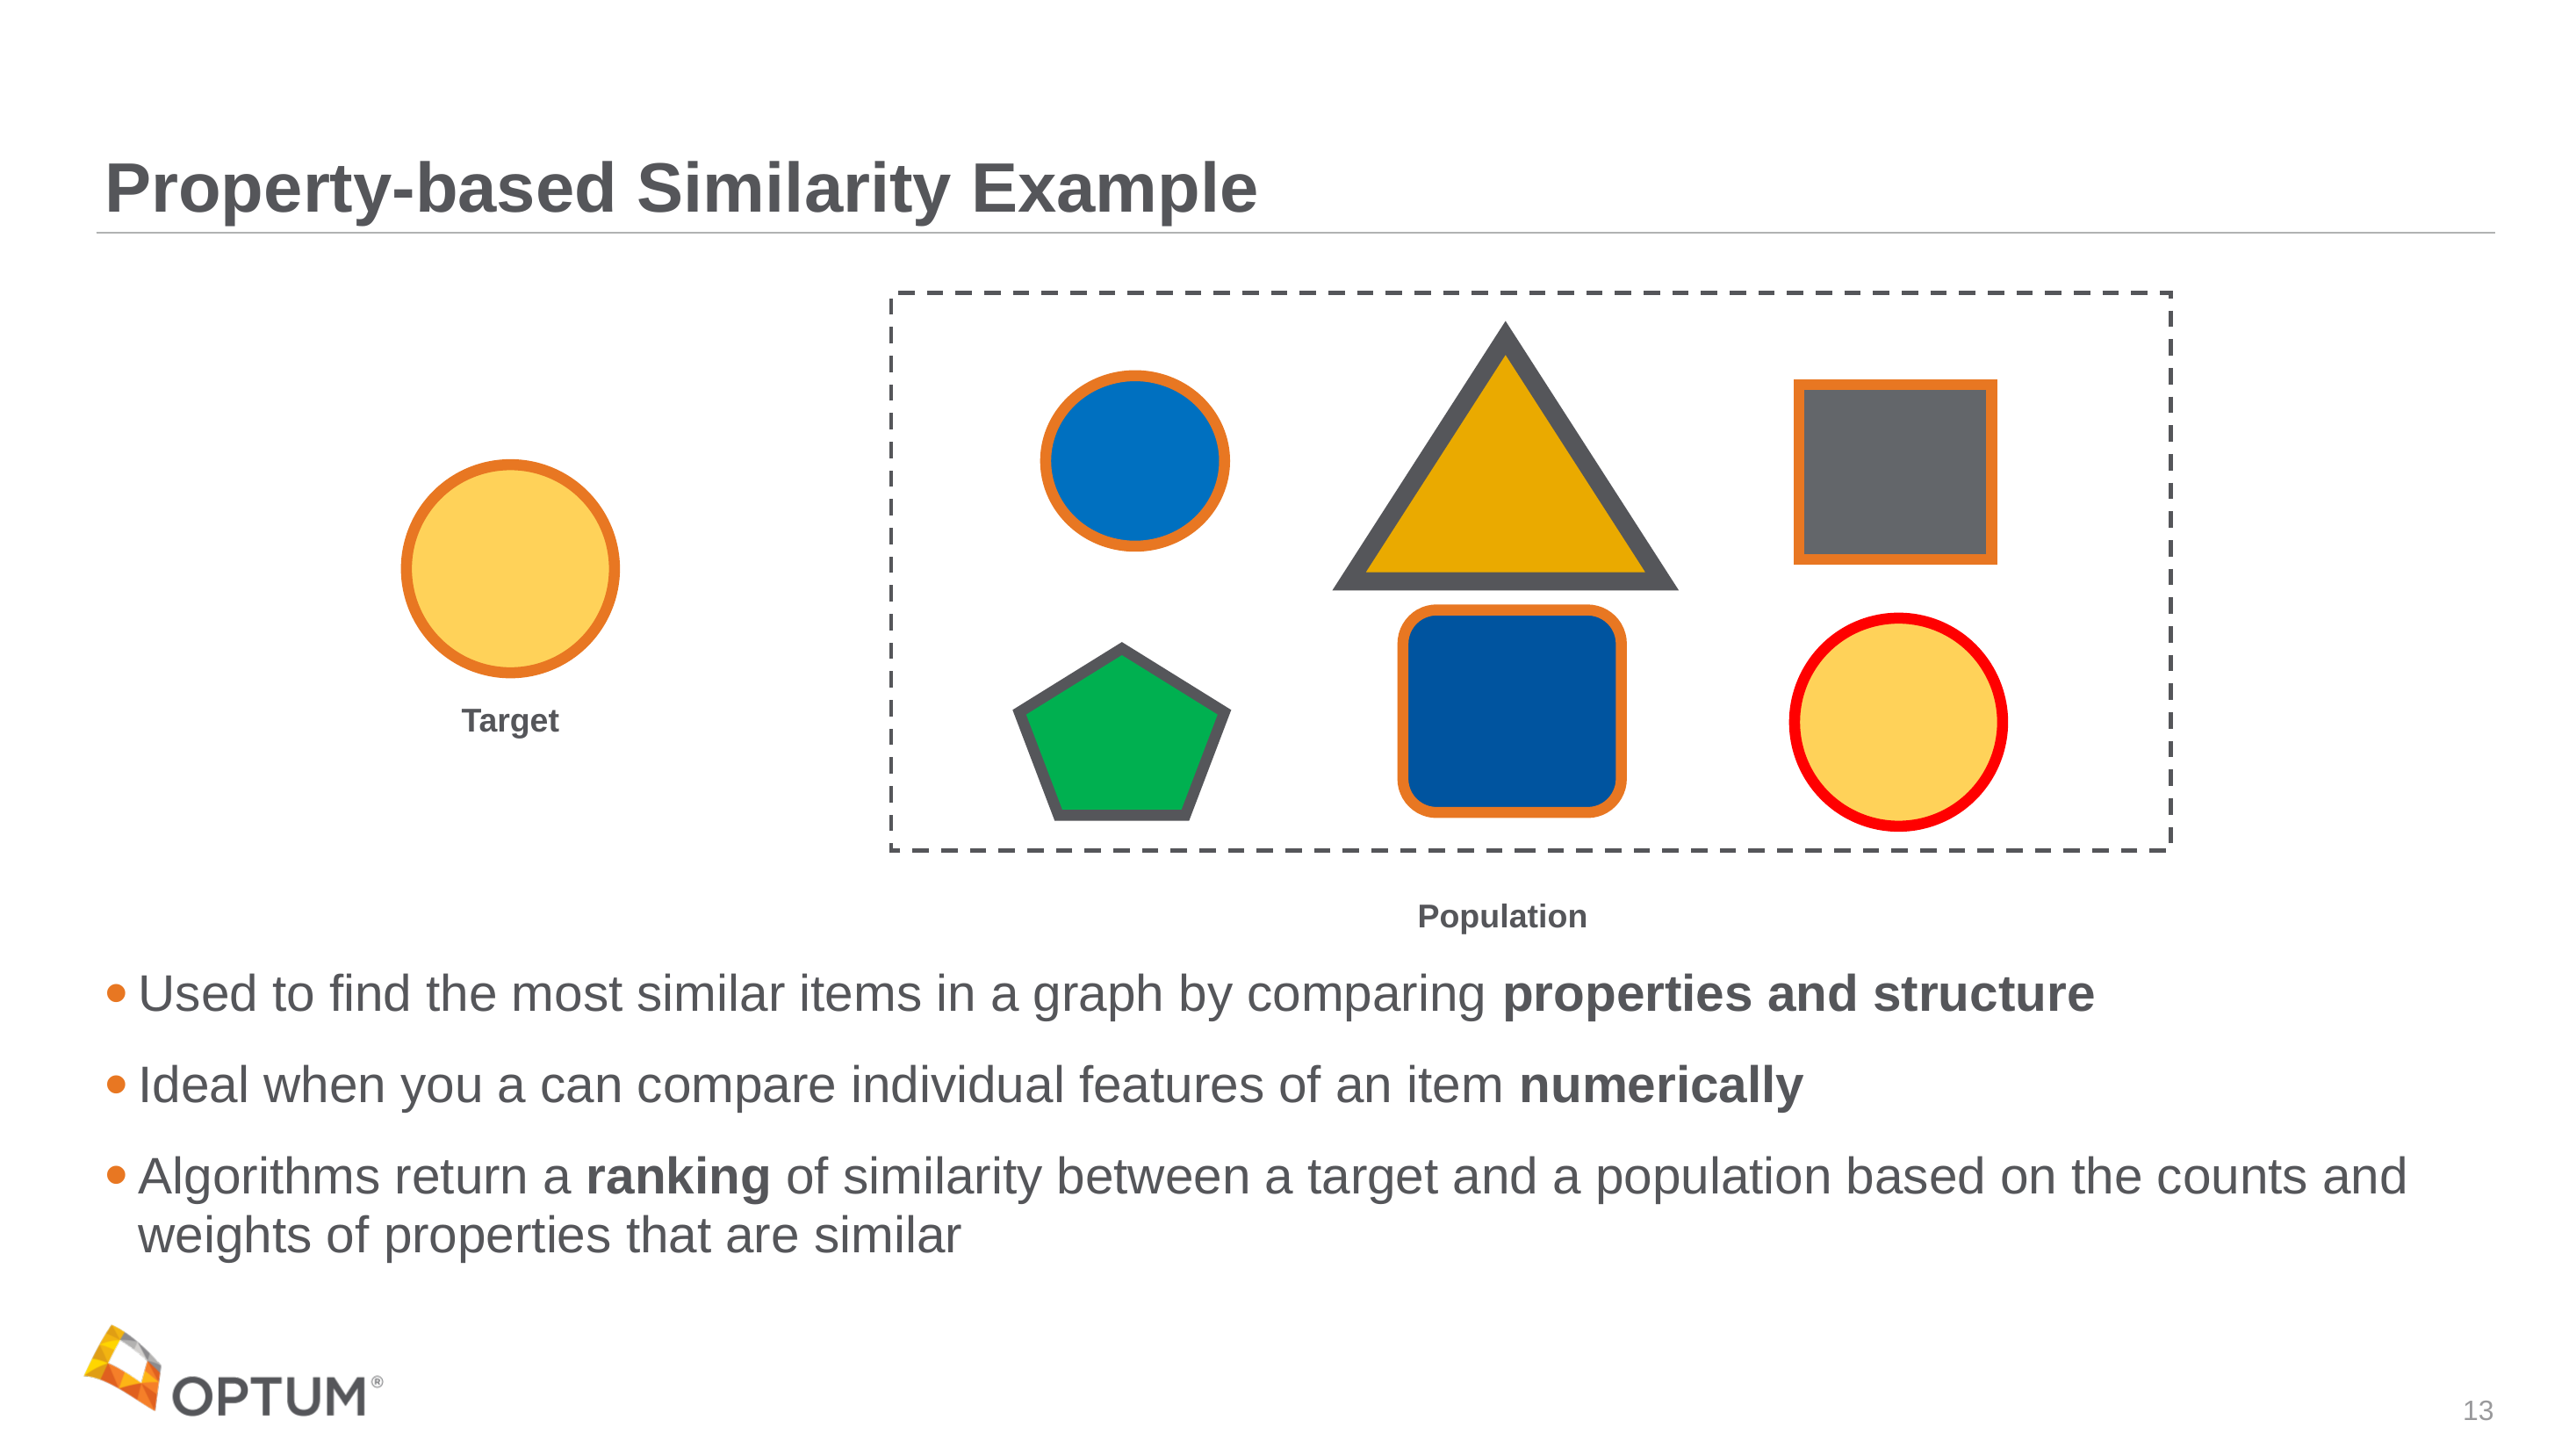

# Property-based Similarity Example

Target
Population
Used to find the most similar items in a graph by comparing properties and structure
Ideal when you a can compare individual features of an item numerically
Algorithms return a ranking of similarity between a target and a population based on the counts and weights of properties that are similar
13